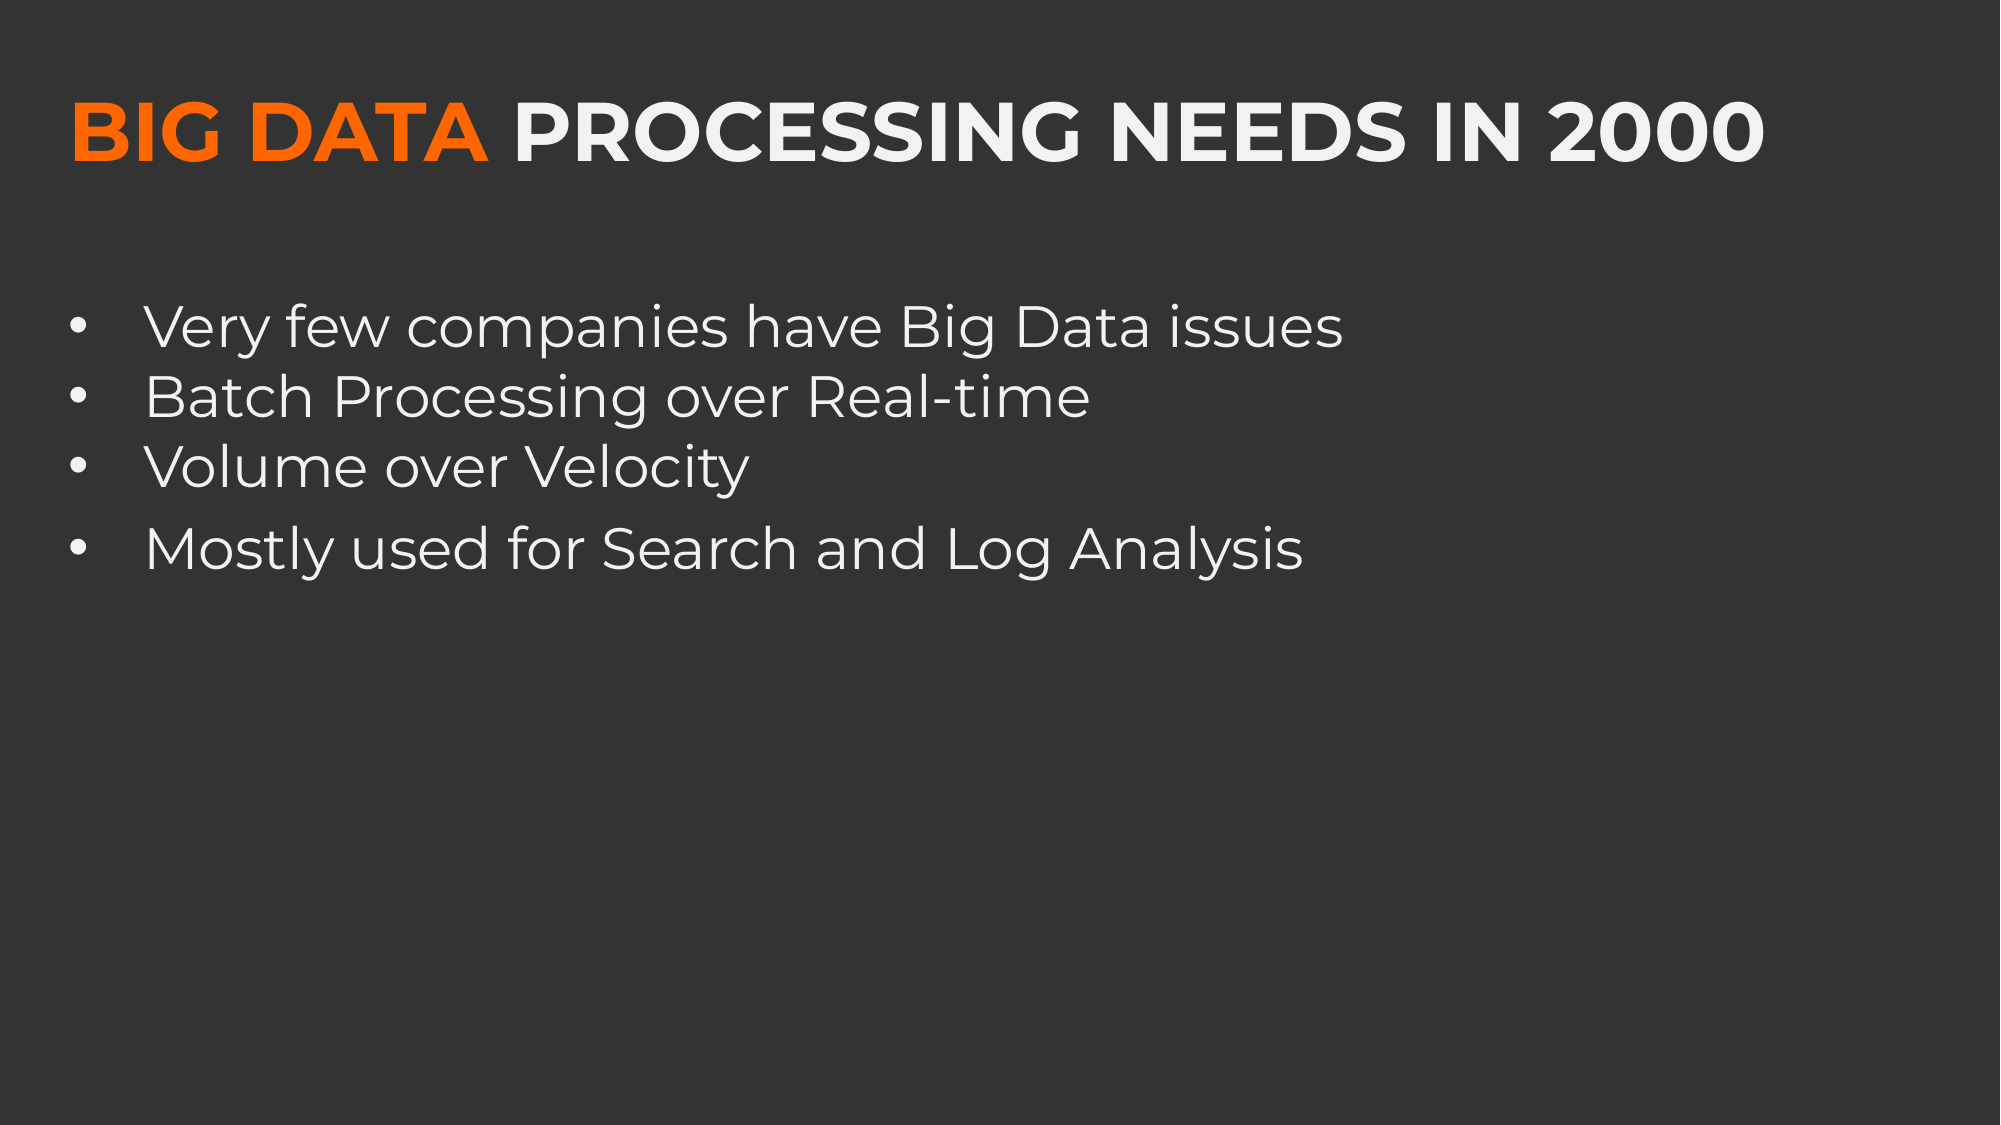

BIG DATA PROCESSING NEEDS IN 2000
Very few companies have Big Data issues
Batch Processing over Real-time
Volume over Velocity
Mostly used for Search and Log Analysis